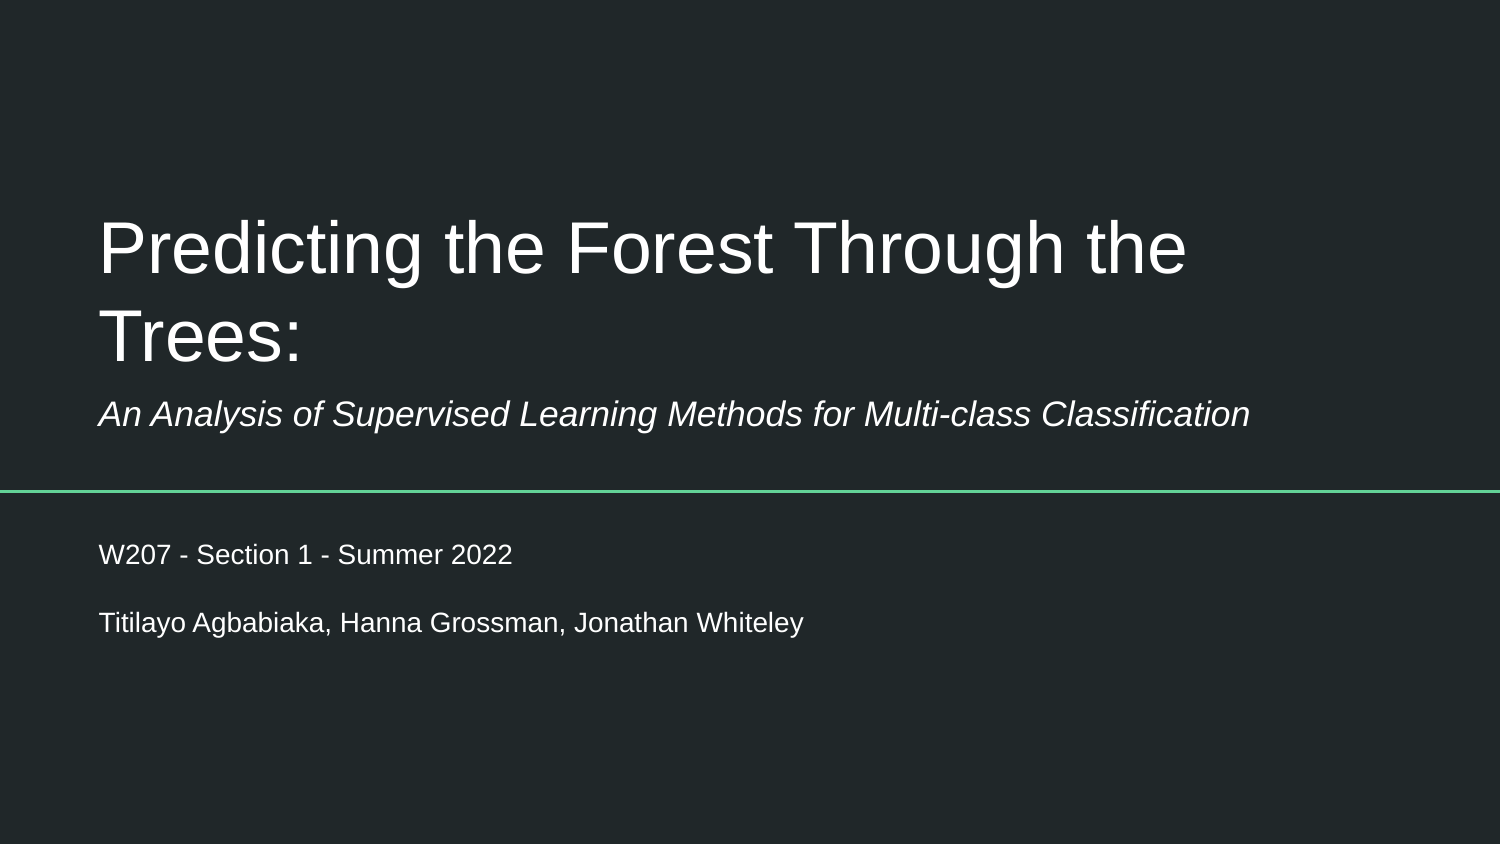

# Predicting the Forest Through the Trees:
An Analysis of Supervised Learning Methods for Multi-class Classification
W207 - Section 1 - Summer 2022

Titilayo Agbabiaka, Hanna Grossman, Jonathan Whiteley